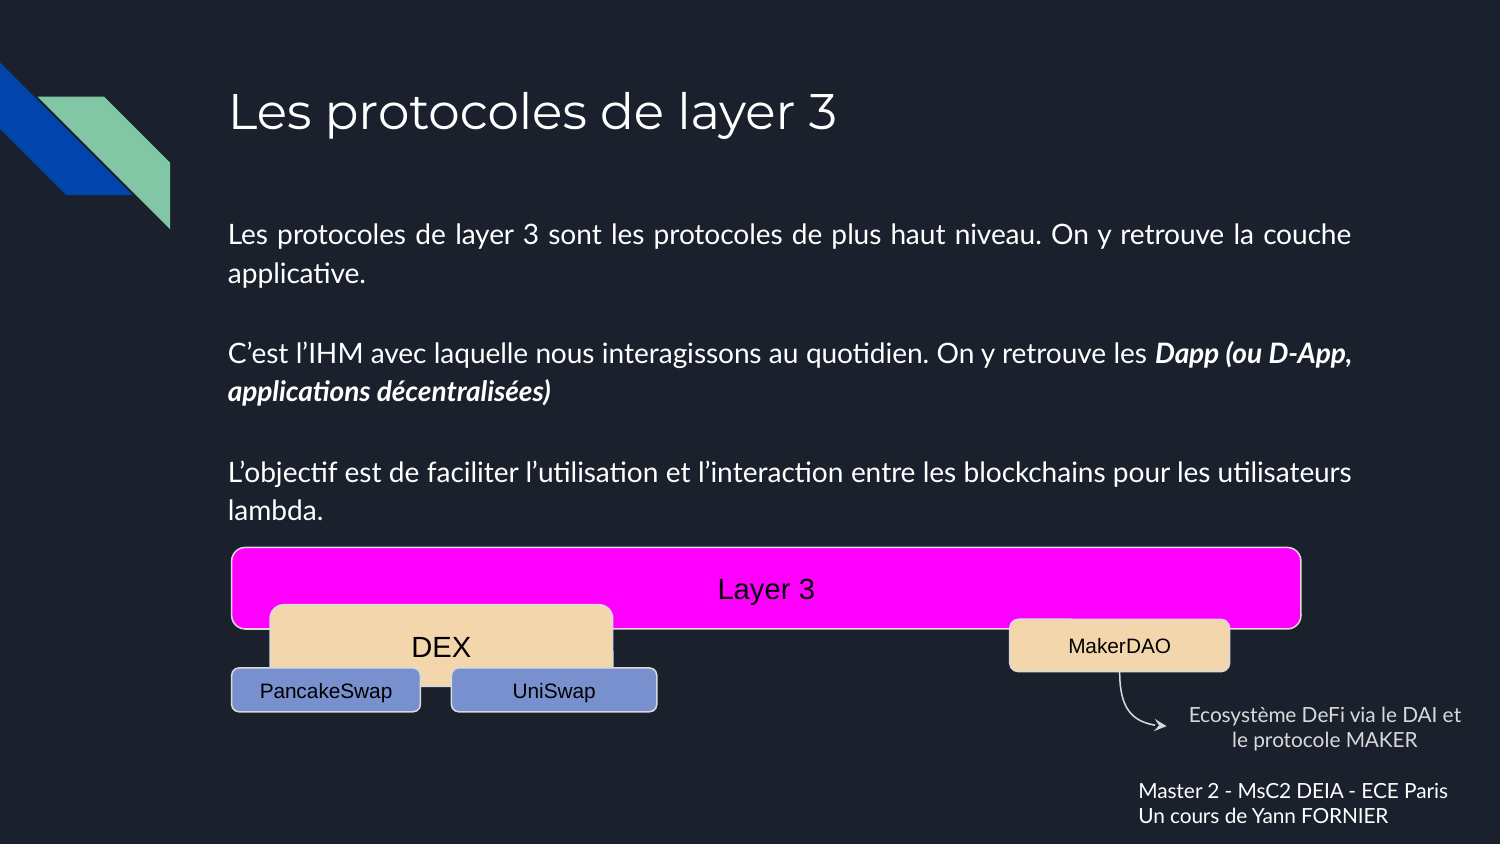

# Les protocoles de layer 3
Les protocoles de layer 3 sont les protocoles de plus haut niveau. On y retrouve la couche applicative.
C’est l’IHM avec laquelle nous interagissons au quotidien. On y retrouve les Dapp (ou D-App, applications décentralisées)
L’objectif est de faciliter l’utilisation et l’interaction entre les blockchains pour les utilisateurs lambda.
Layer 3
DEX
MakerDAO
PancakeSwap
UniSwap
Ecosystème DeFi via le DAI et le protocole MAKER
Master 2 - MsC2 DEIA - ECE Paris
Un cours de Yann FORNIER